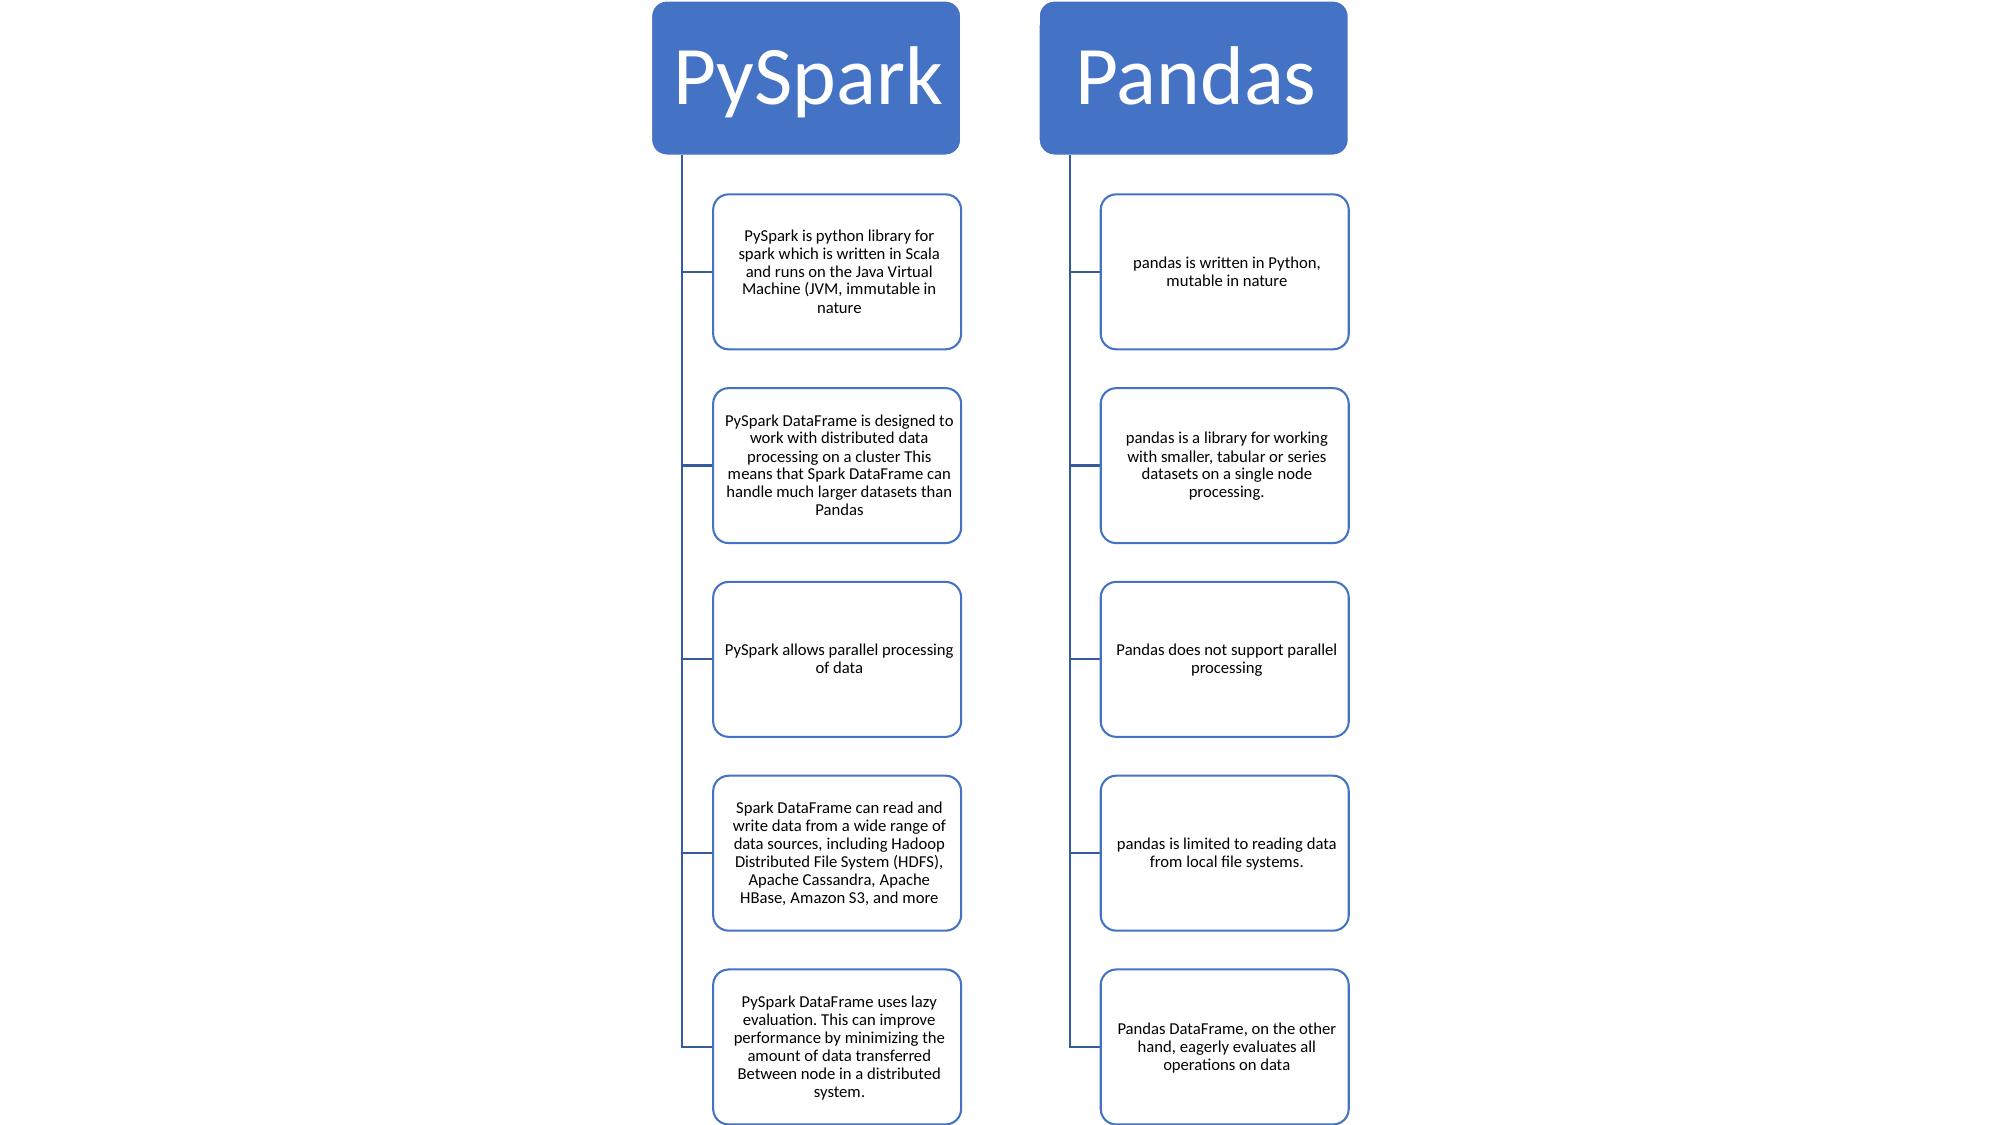

PySpark
PySpark is python library for spark which is written in Scala and runs on the Java Virtual Machine (JVM, immutable in nature
PySpark DataFrame is designed to work with distributed data processing on a cluster This means that Spark DataFrame can handle much larger datasets than Pandas
PySpark allows parallel processing of data
Spark DataFrame can read and write data from a wide range of data sources, including Hadoop Distributed File System (HDFS), Apache Cassandra, Apache HBase, Amazon S3, and more
PySpark DataFrame uses lazy evaluation. This can improve performance by minimizing the amount of data transferred Between node in a distributed system.
Pandas
pandas is written in Python, mutable in nature
pandas is a library for working with smaller, tabular or series datasets on a single node processing.
Pandas does not support parallel processing
pandas is limited to reading data from local file systems.
Pandas DataFrame, on the other hand, eagerly evaluates all operations on data